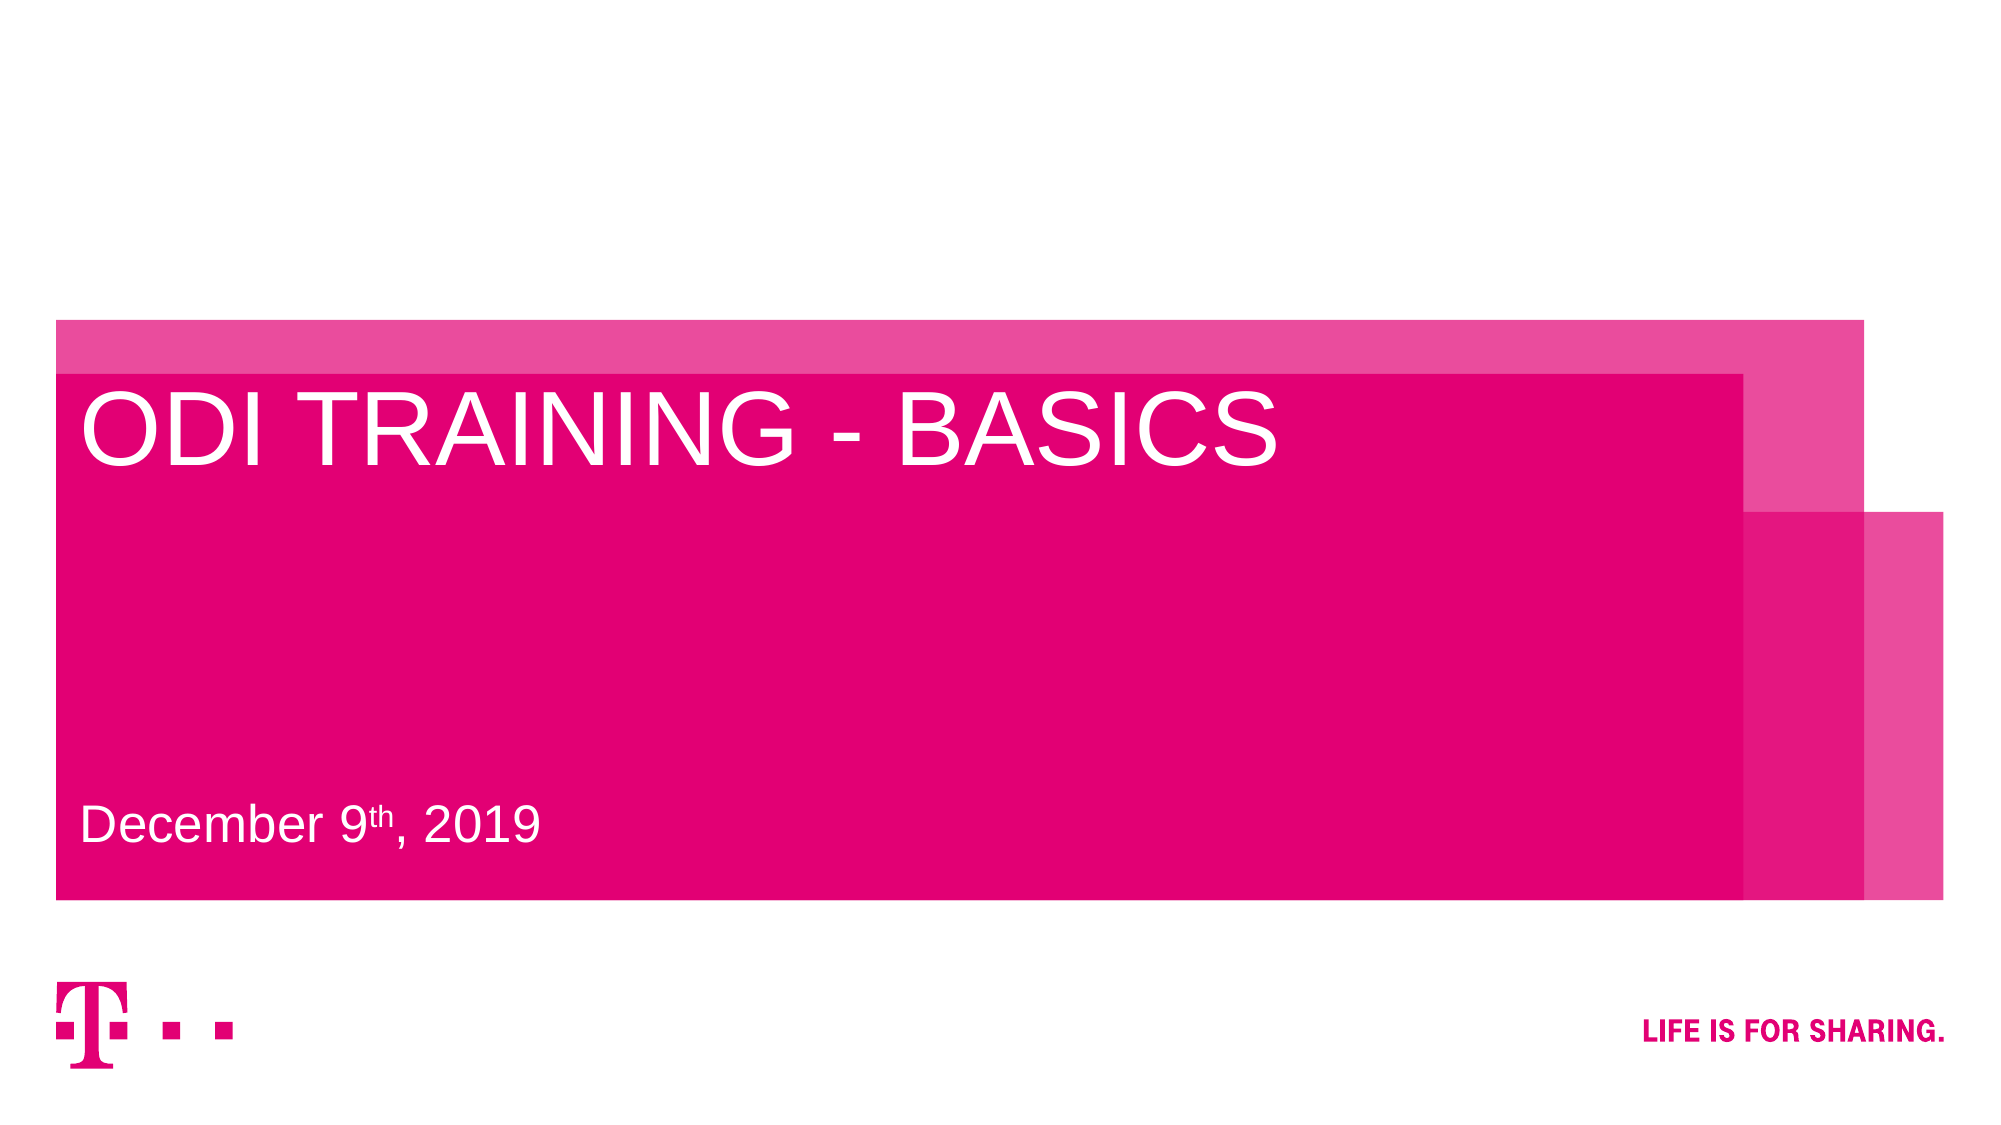

# ODI TRAINING - BASICS
December 9th, 2019